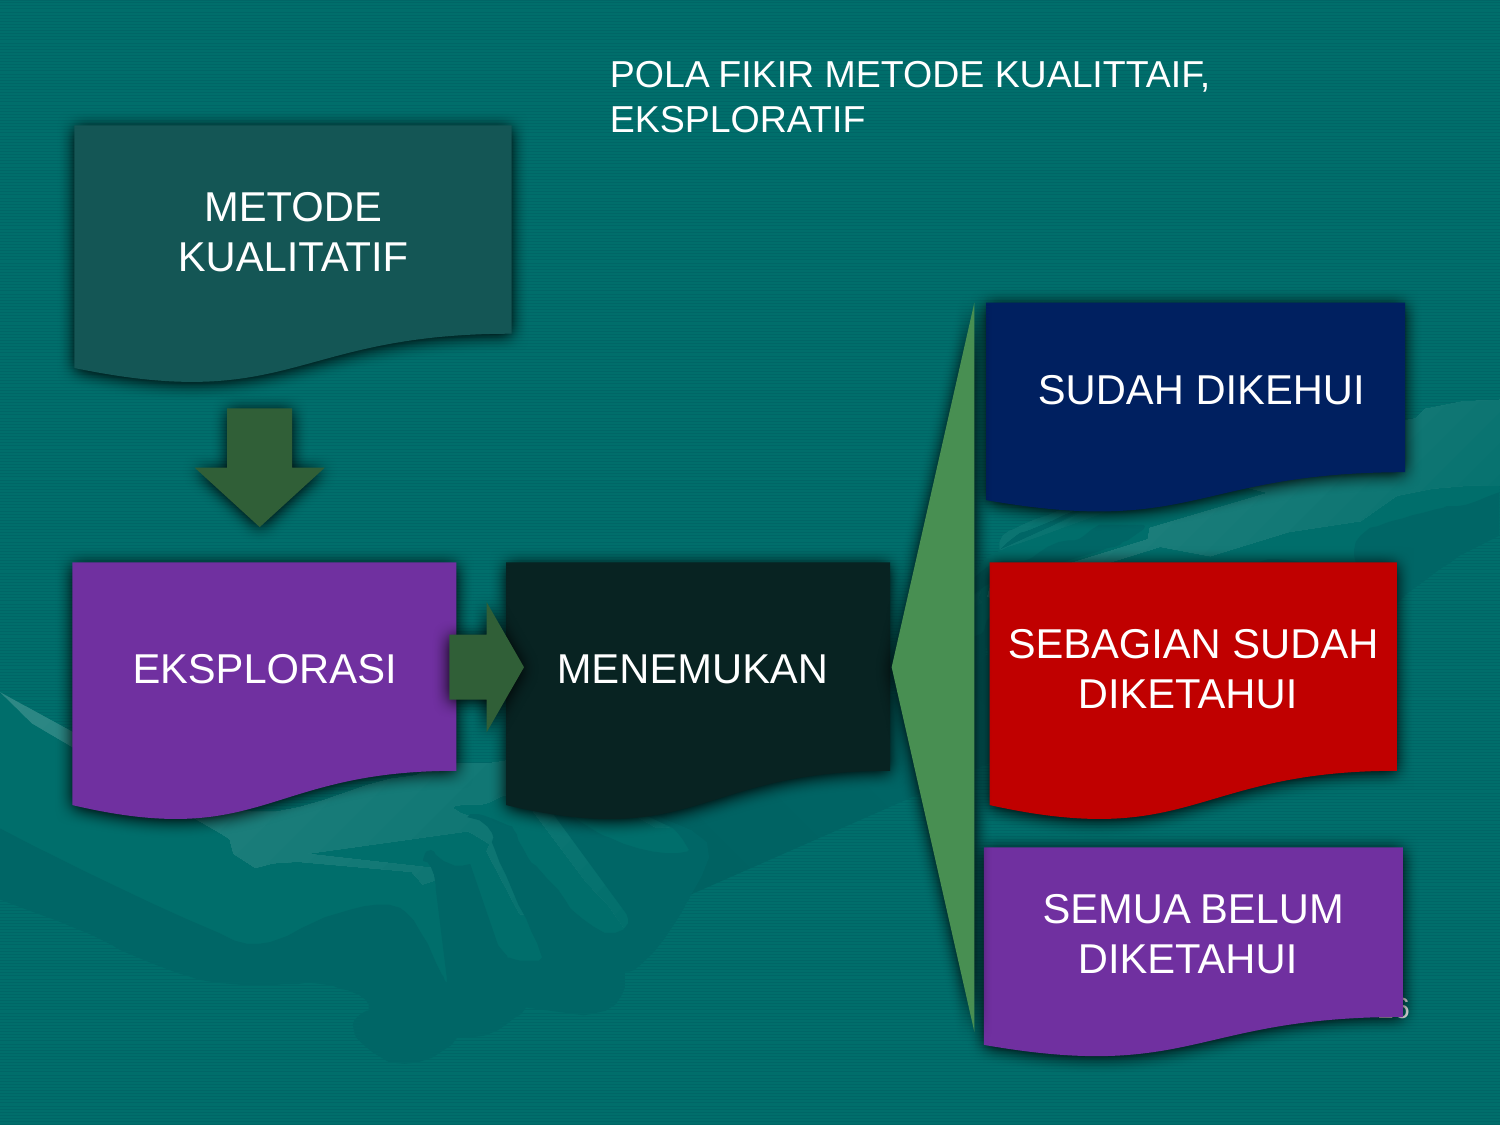

POLA FIKIR METODE KUALITTAIF, EKSPLORATIF
METODE KUALITATIF
  SUDAH DIKEHUI

EKSPLORASI
MENEMUKAN
SEBAGIAN SUDAH DIKETAHUI

SEMUA BELUM DIKETAHUI
26